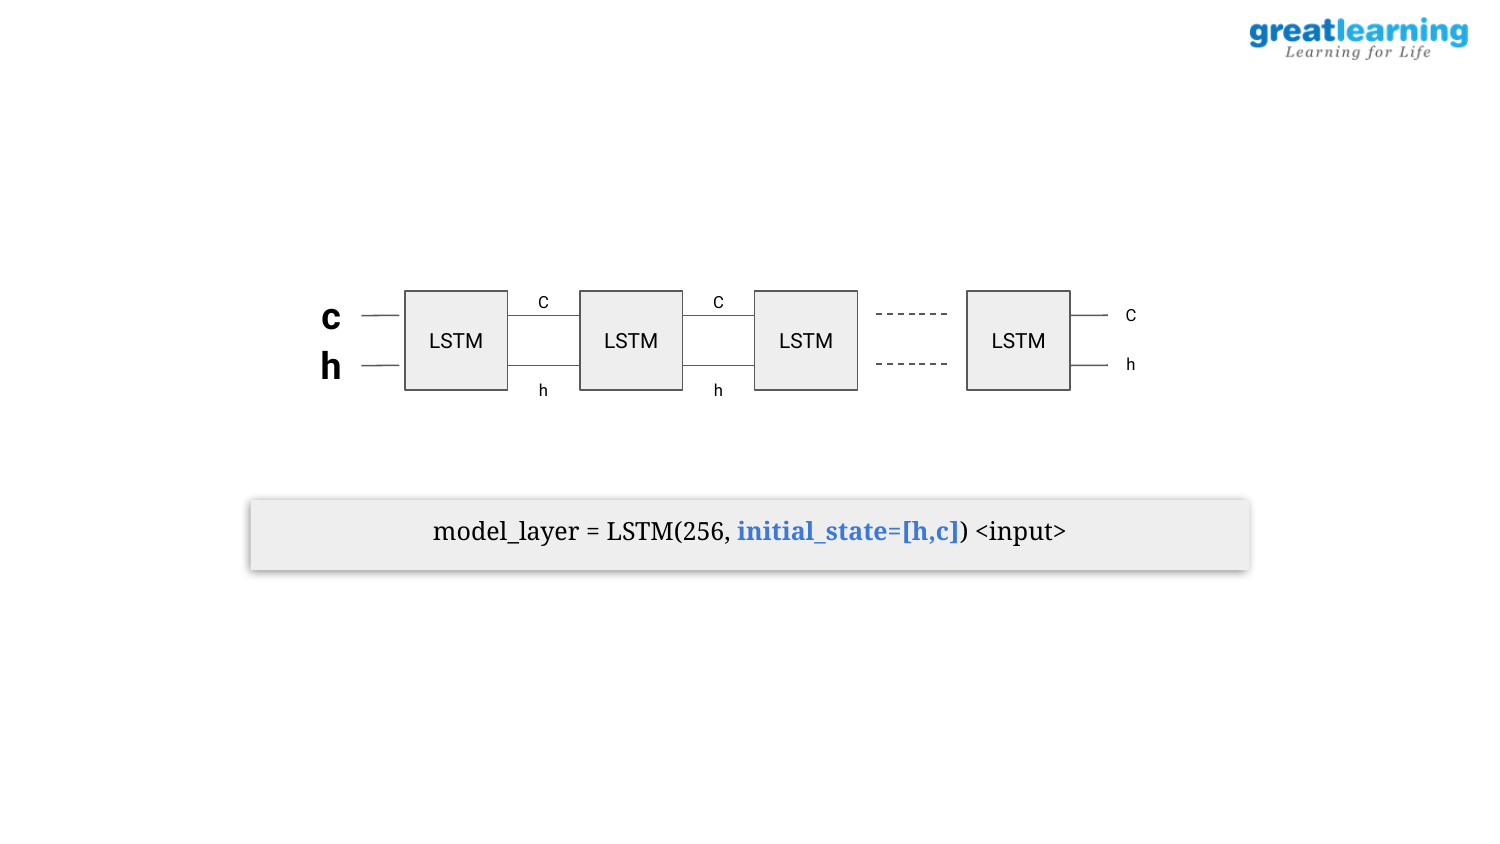

C
C
LSTM
LSTM
LSTM
LSTM
c
C
h
h
h
h
model_layer = LSTM(256, initial_state=[h,c]) <input>